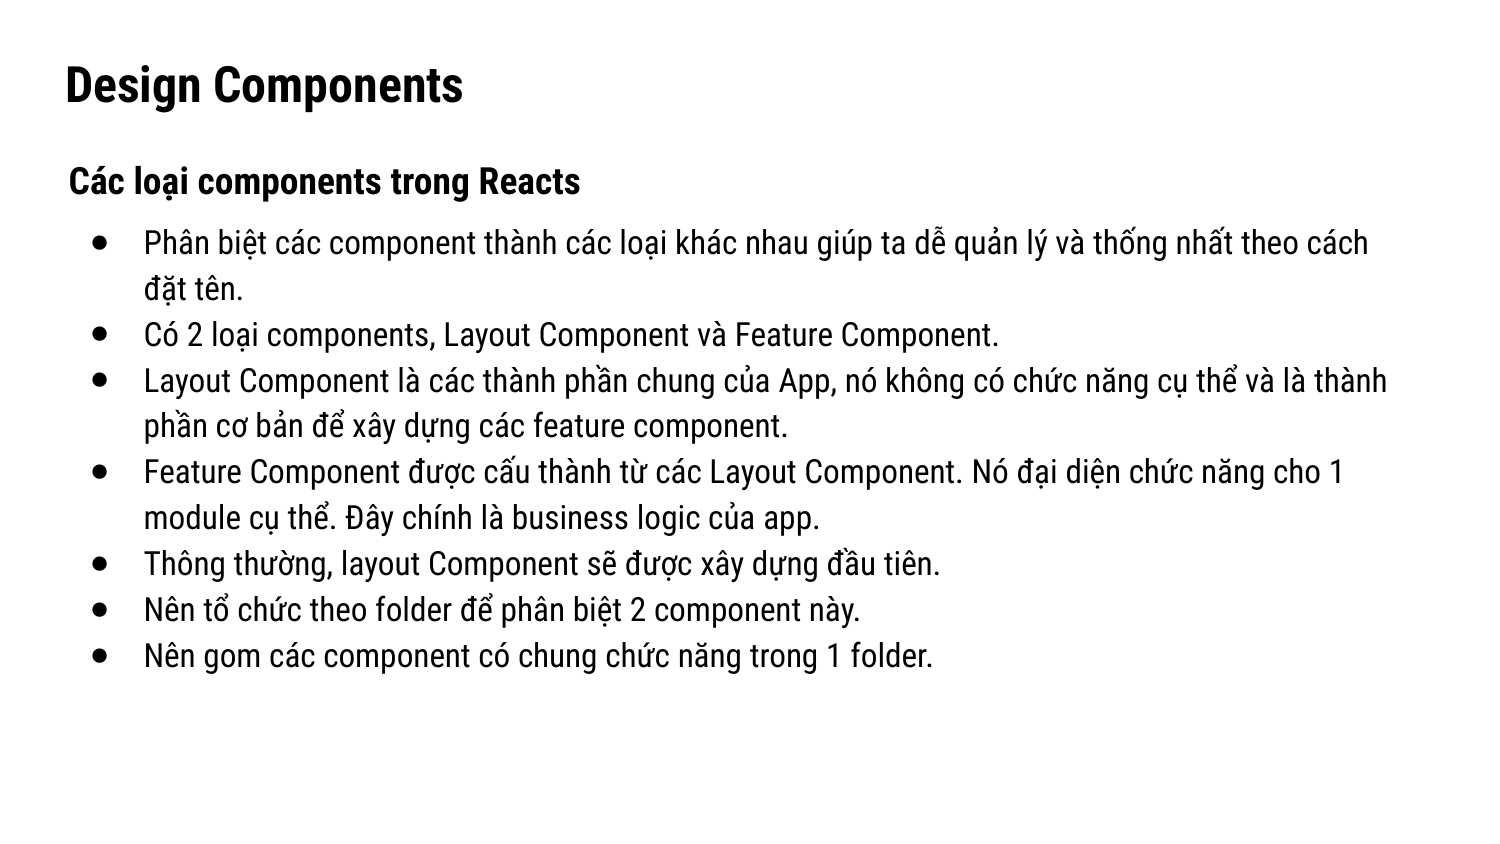

# Design Components
Các loại components trong Reacts
Phân biệt các component thành các loại khác nhau giúp ta dễ quản lý và thống nhất theo cách đặt tên.
Có 2 loại components, Layout Component và Feature Component.
Layout Component là các thành phần chung của App, nó không có chức năng cụ thể và là thành phần cơ bản để xây dựng các feature component.
Feature Component được cấu thành từ các Layout Component. Nó đại diện chức năng cho 1 module cụ thể. Đây chính là business logic của app.
Thông thường, layout Component sẽ được xây dựng đầu tiên.
Nên tổ chức theo folder để phân biệt 2 component này.
Nên gom các component có chung chức năng trong 1 folder.